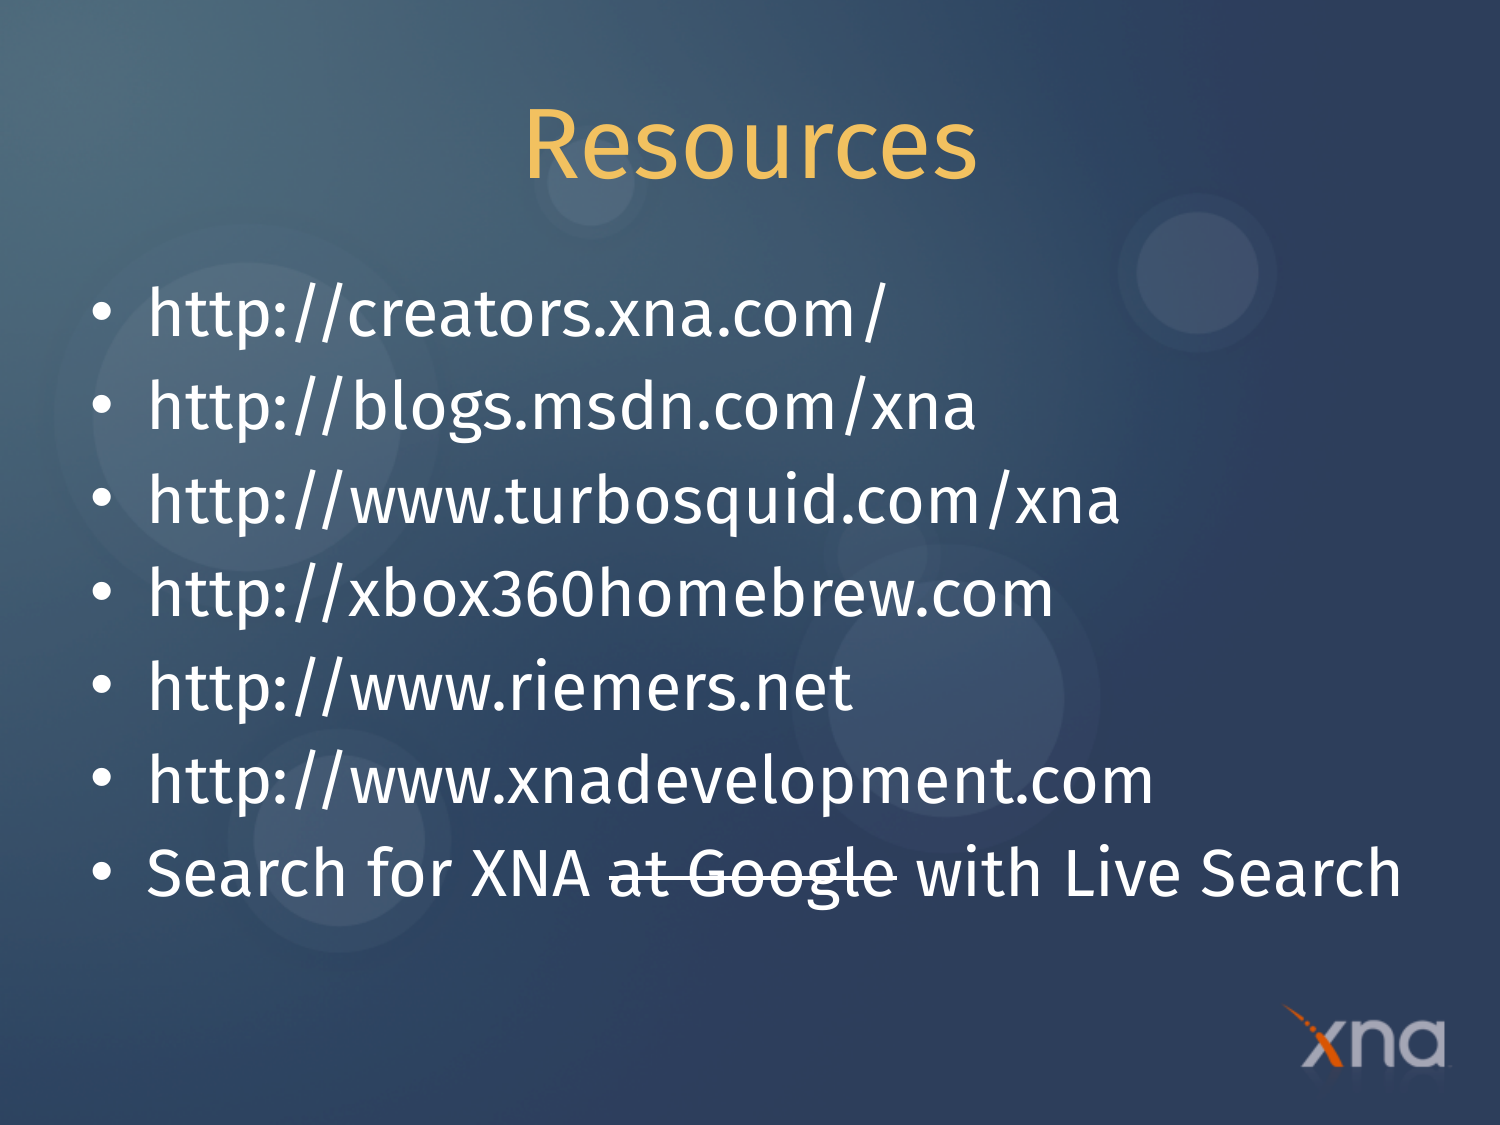

# Resources
http://creators.xna.com/
http://blogs.msdn.com/xna
http://www.turbosquid.com/xna
http://xbox360homebrew.com
http://www.riemers.net
http://www.xnadevelopment.com
Search for XNA at Google with Live Search